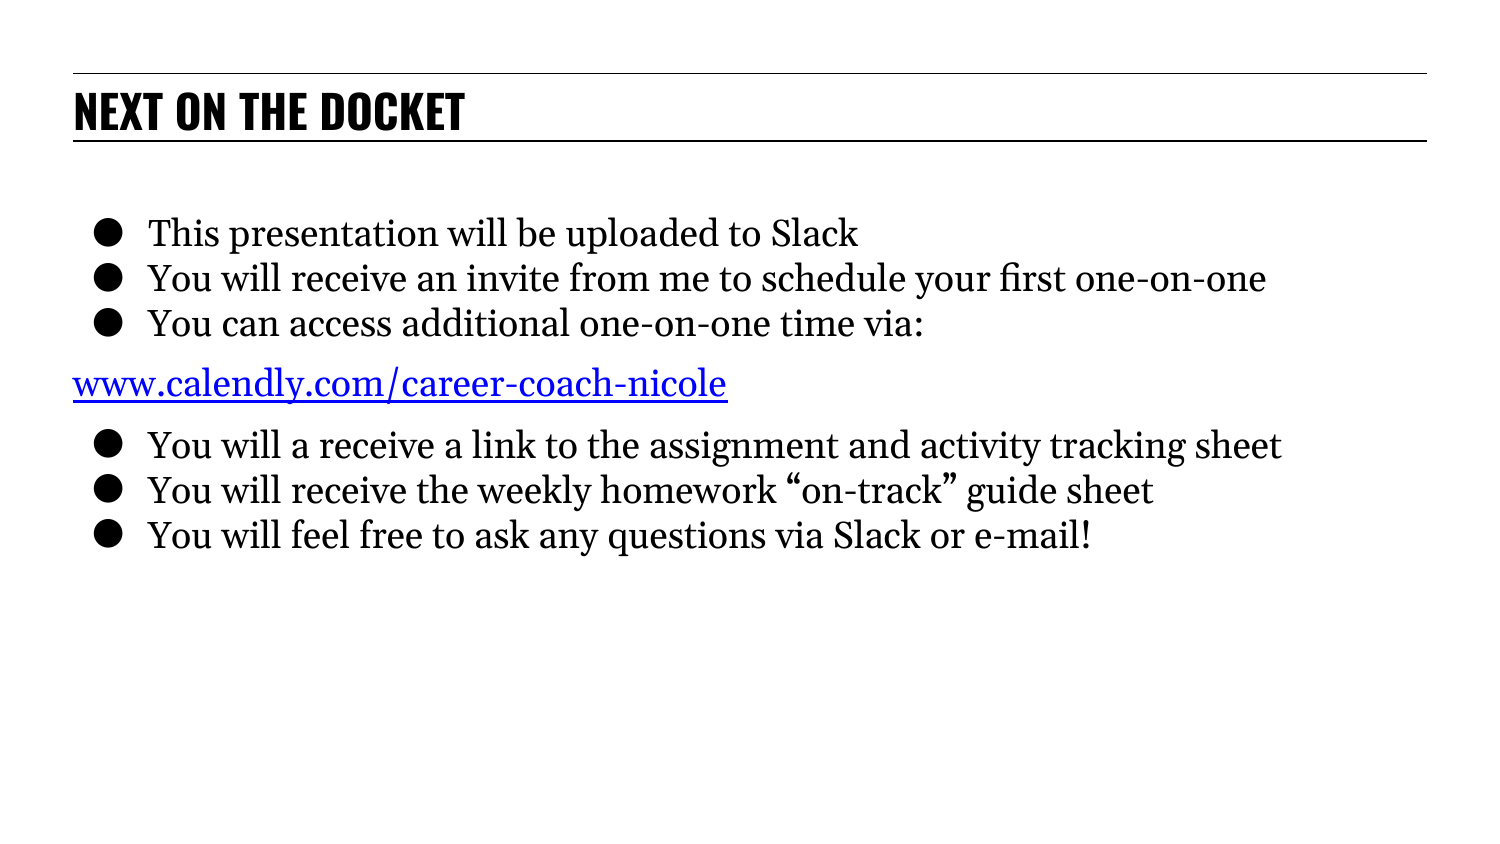

NEXT ON THE DOCKET

This presentation will be uploaded to Slack
You will receive an invite from me to schedule your first one-on-one
You can access additional one-on-one time via:
	www.calendly.com/career-coach-nicole
You will a receive a link to the assignment and activity tracking sheet
You will receive the weekly homework “on-track” guide sheet
You will feel free to ask any questions via Slack or e-mail!